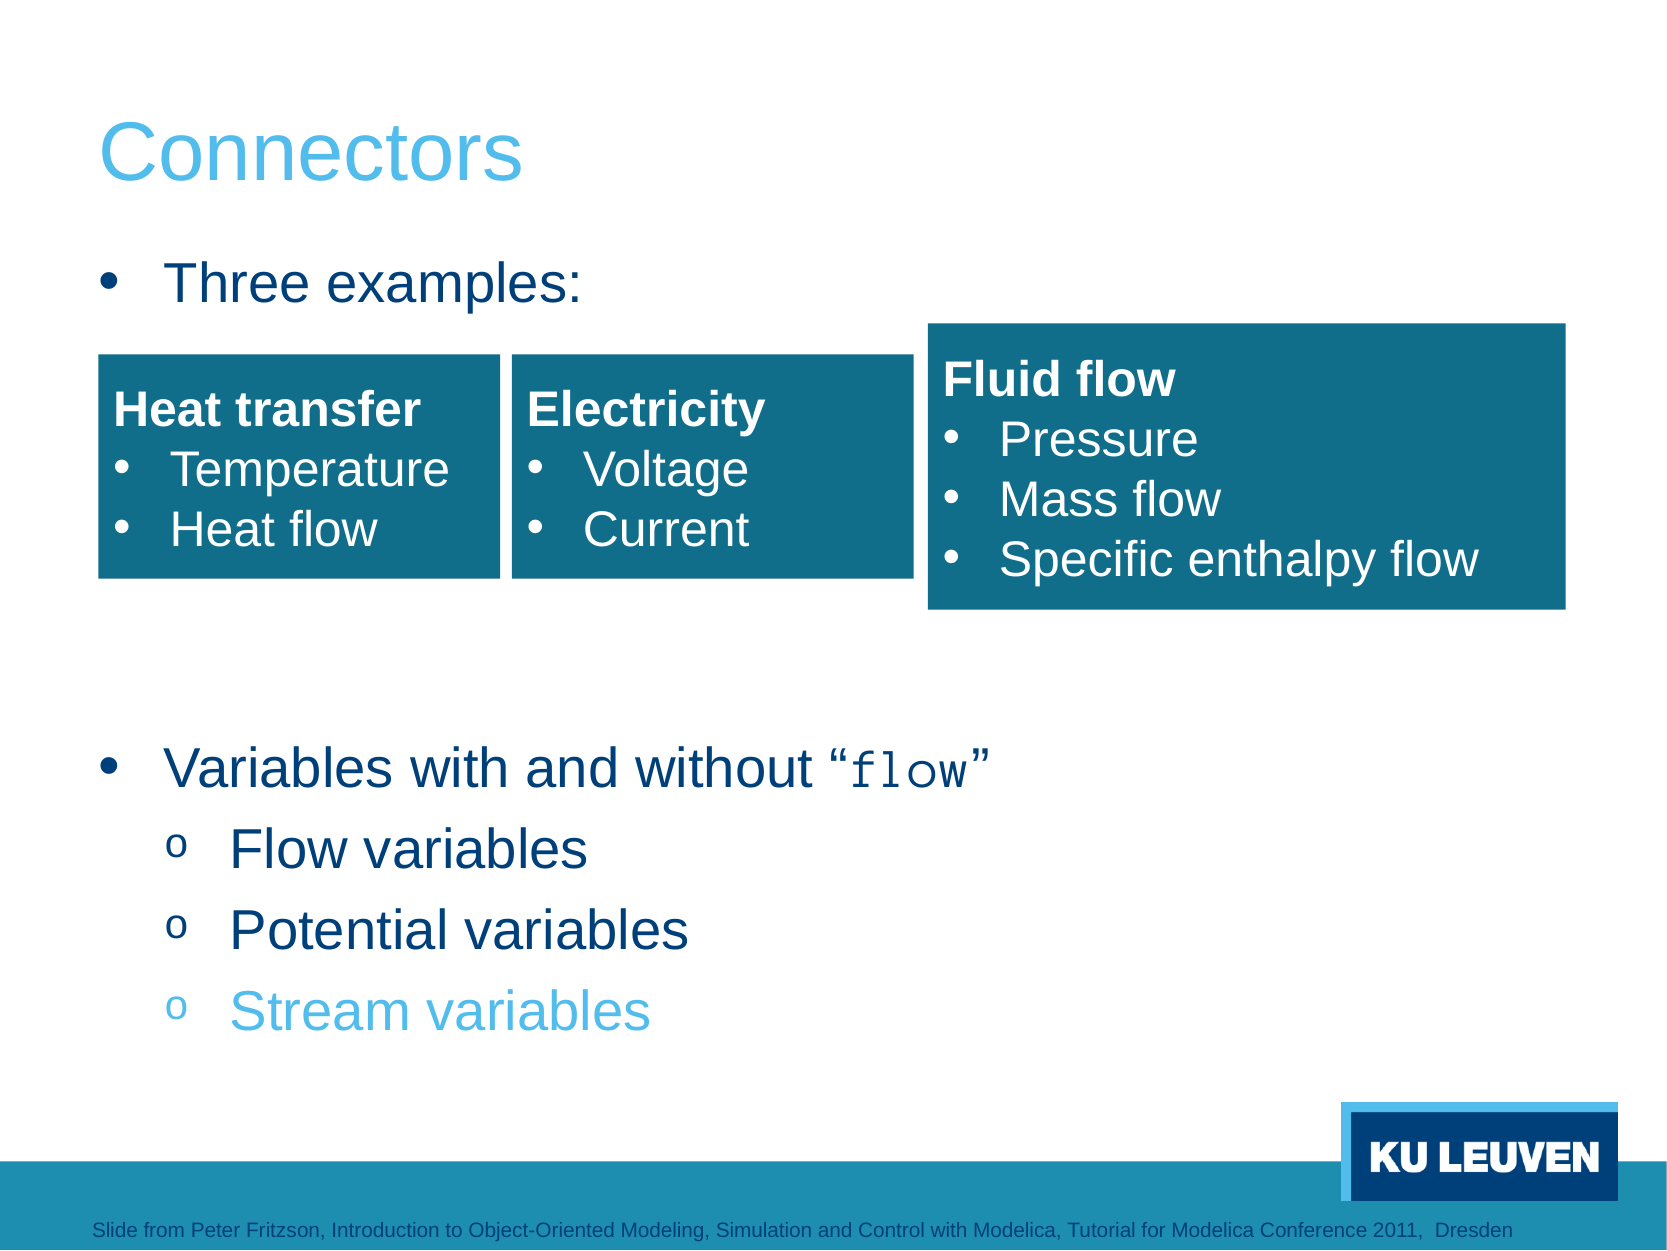

# Connectors
Three examples:

Variables with and without “flow”
Flow variables
Potential variables
Stream variables
Fluid flow
Pressure
Mass flow
Specific enthalpy flow
Heat transfer
Temperature
Heat flow
Electricity
Voltage
Current
Slide from Peter Fritzson, Introduction to Object-Oriented Modeling, Simulation and Control with Modelica, Tutorial for Modelica Conference 2011,  Dresden